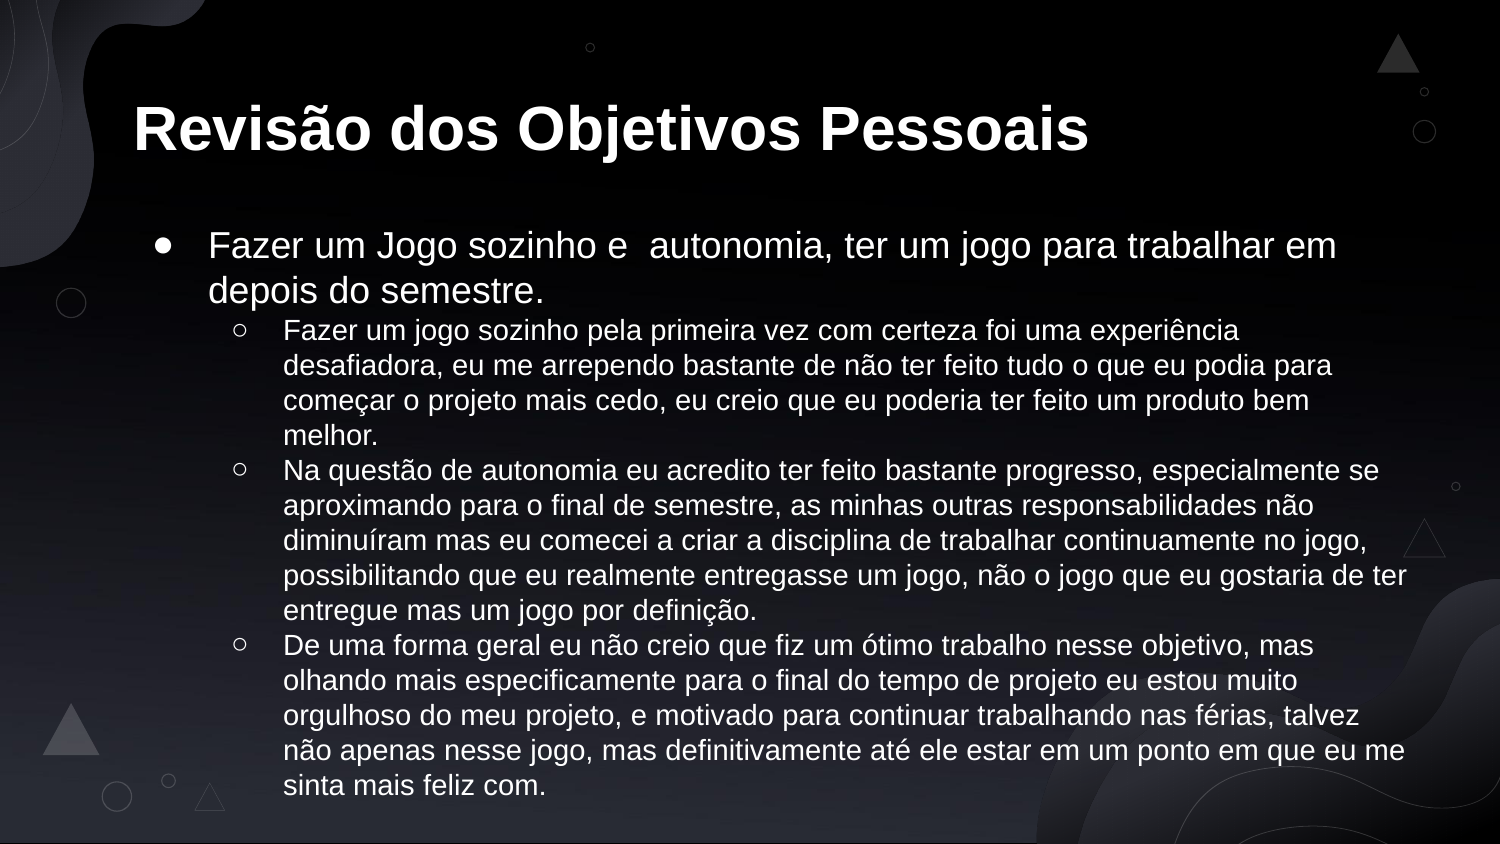

# Revisão dos Objetivos Pessoais
Fazer um Jogo sozinho e  autonomia, ter um jogo para trabalhar em depois do semestre.
Fazer um jogo sozinho pela primeira vez com certeza foi uma experiência desafiadora, eu me arrependo bastante de não ter feito tudo o que eu podia para começar o projeto mais cedo, eu creio que eu poderia ter feito um produto bem melhor.
Na questão de autonomia eu acredito ter feito bastante progresso, especialmente se aproximando para o final de semestre, as minhas outras responsabilidades não diminuíram mas eu comecei a criar a disciplina de trabalhar continuamente no jogo, possibilitando que eu realmente entregasse um jogo, não o jogo que eu gostaria de ter entregue mas um jogo por definição.
De uma forma geral eu não creio que fiz um ótimo trabalho nesse objetivo, mas olhando mais especificamente para o final do tempo de projeto eu estou muito orgulhoso do meu projeto, e motivado para continuar trabalhando nas férias, talvez não apenas nesse jogo, mas definitivamente até ele estar em um ponto em que eu me sinta mais feliz com.